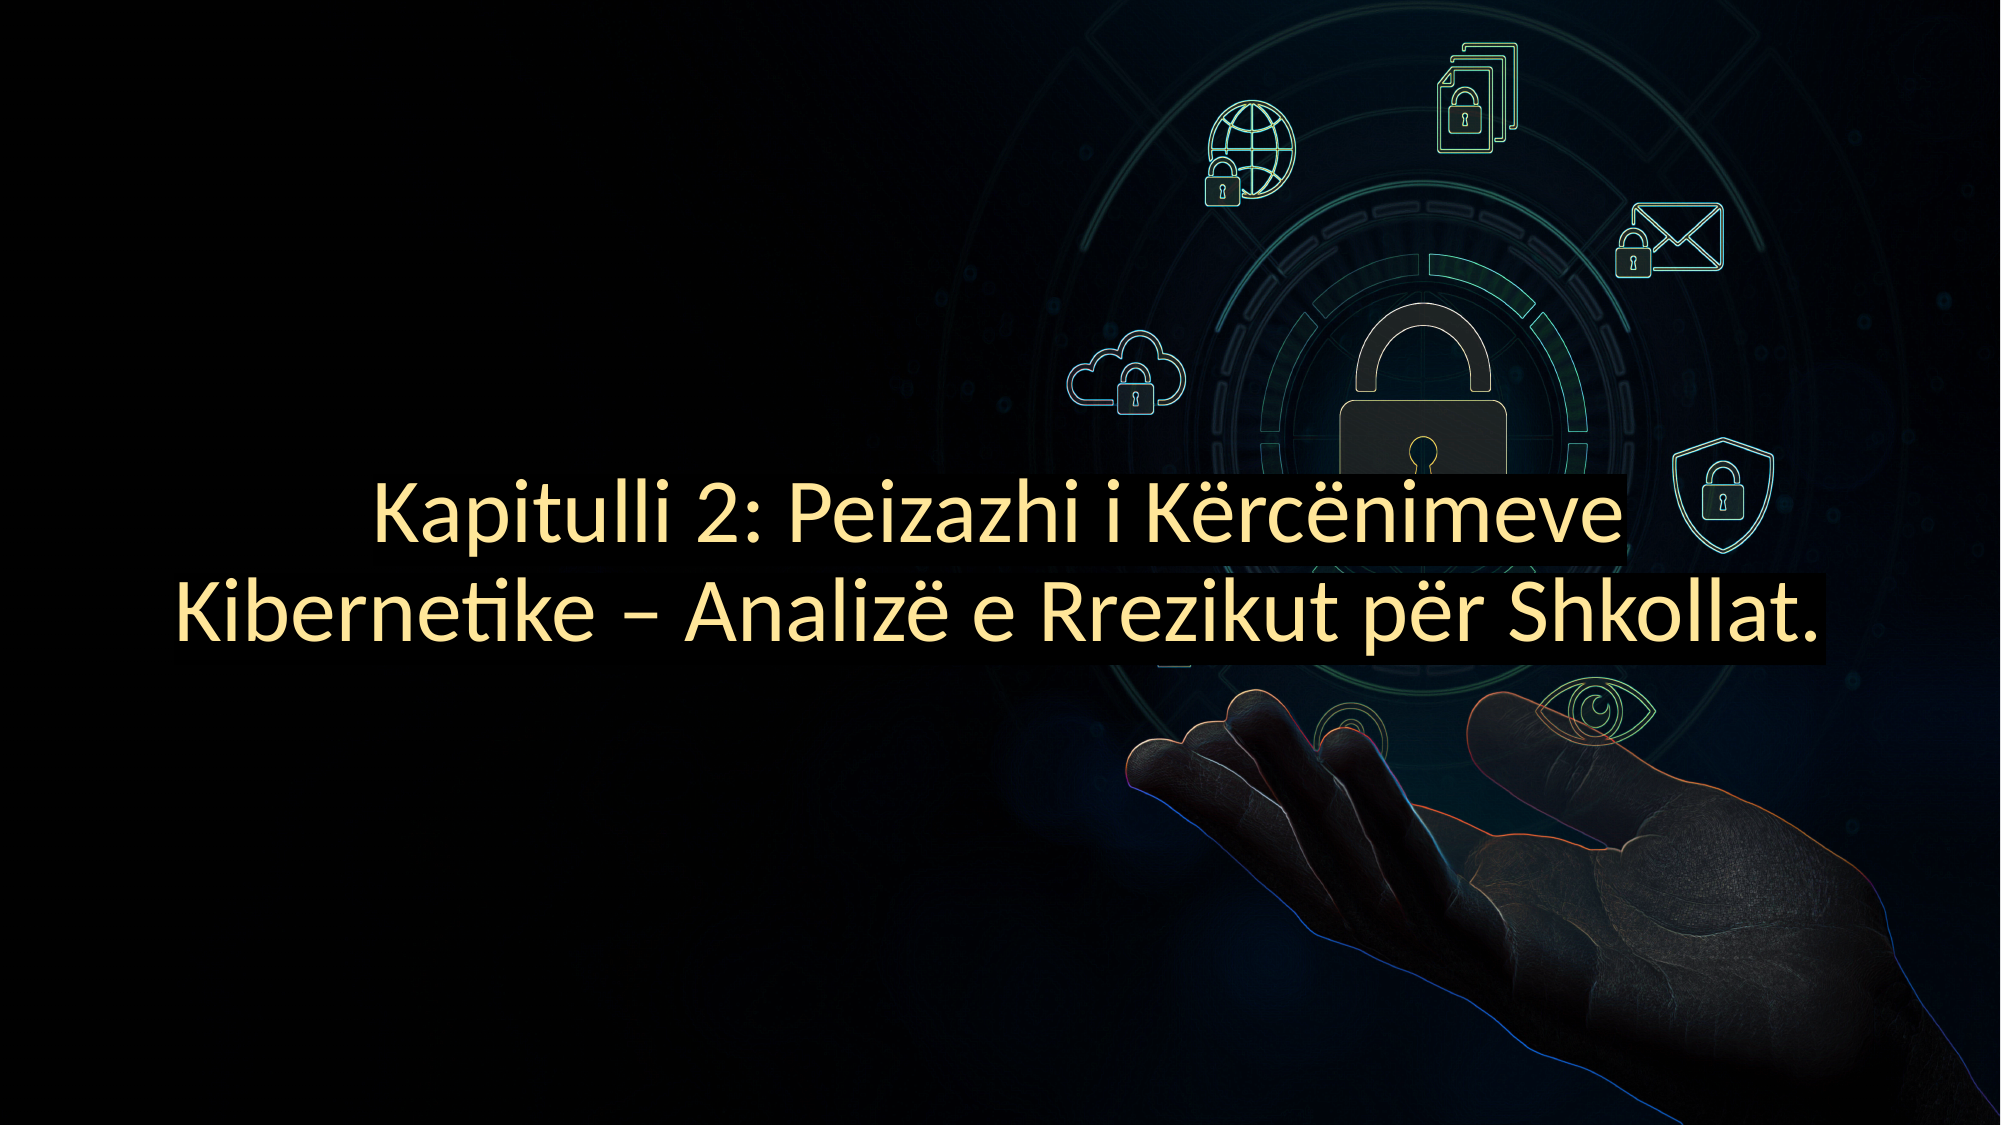

# Kapitulli 2: Peizazhi i Kërcënimeve Kibernetike – Analizë e Rrezikut për Shkollat.